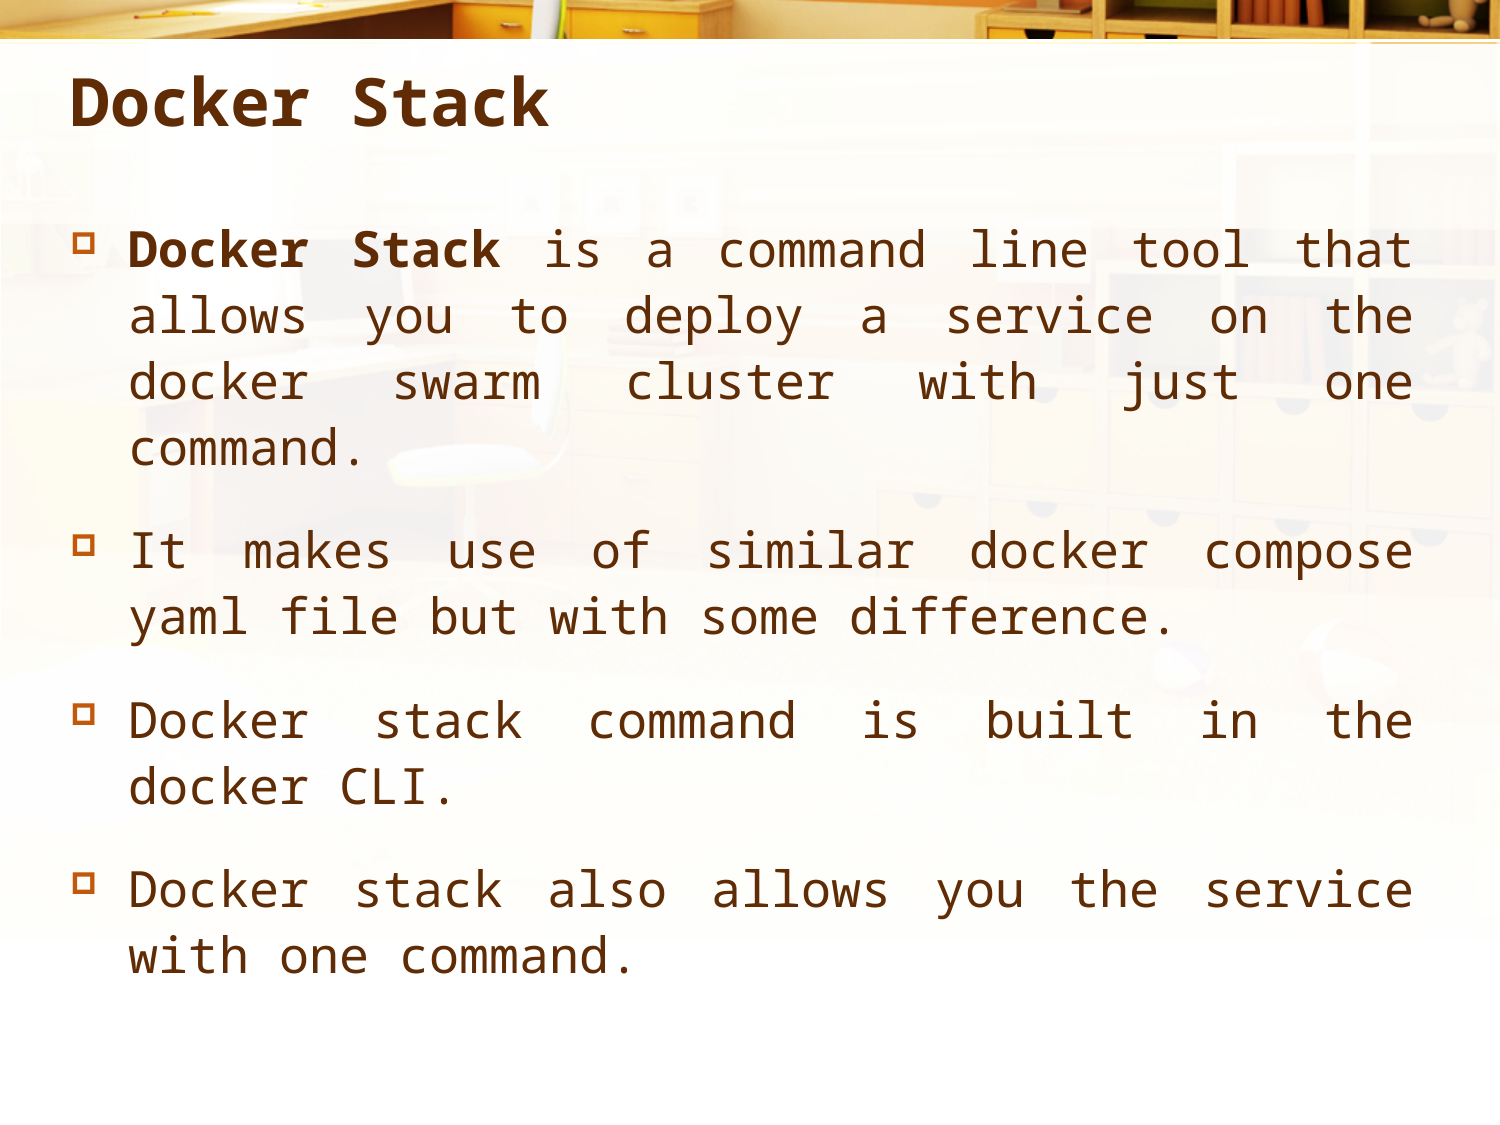

# Docker Stack
Docker Stack is a command line tool that allows you to deploy a service on the docker swarm cluster with just one command.
It makes use of similar docker compose yaml file but with some difference.
Docker stack command is built in the docker CLI.
Docker stack also allows you the service with one command.